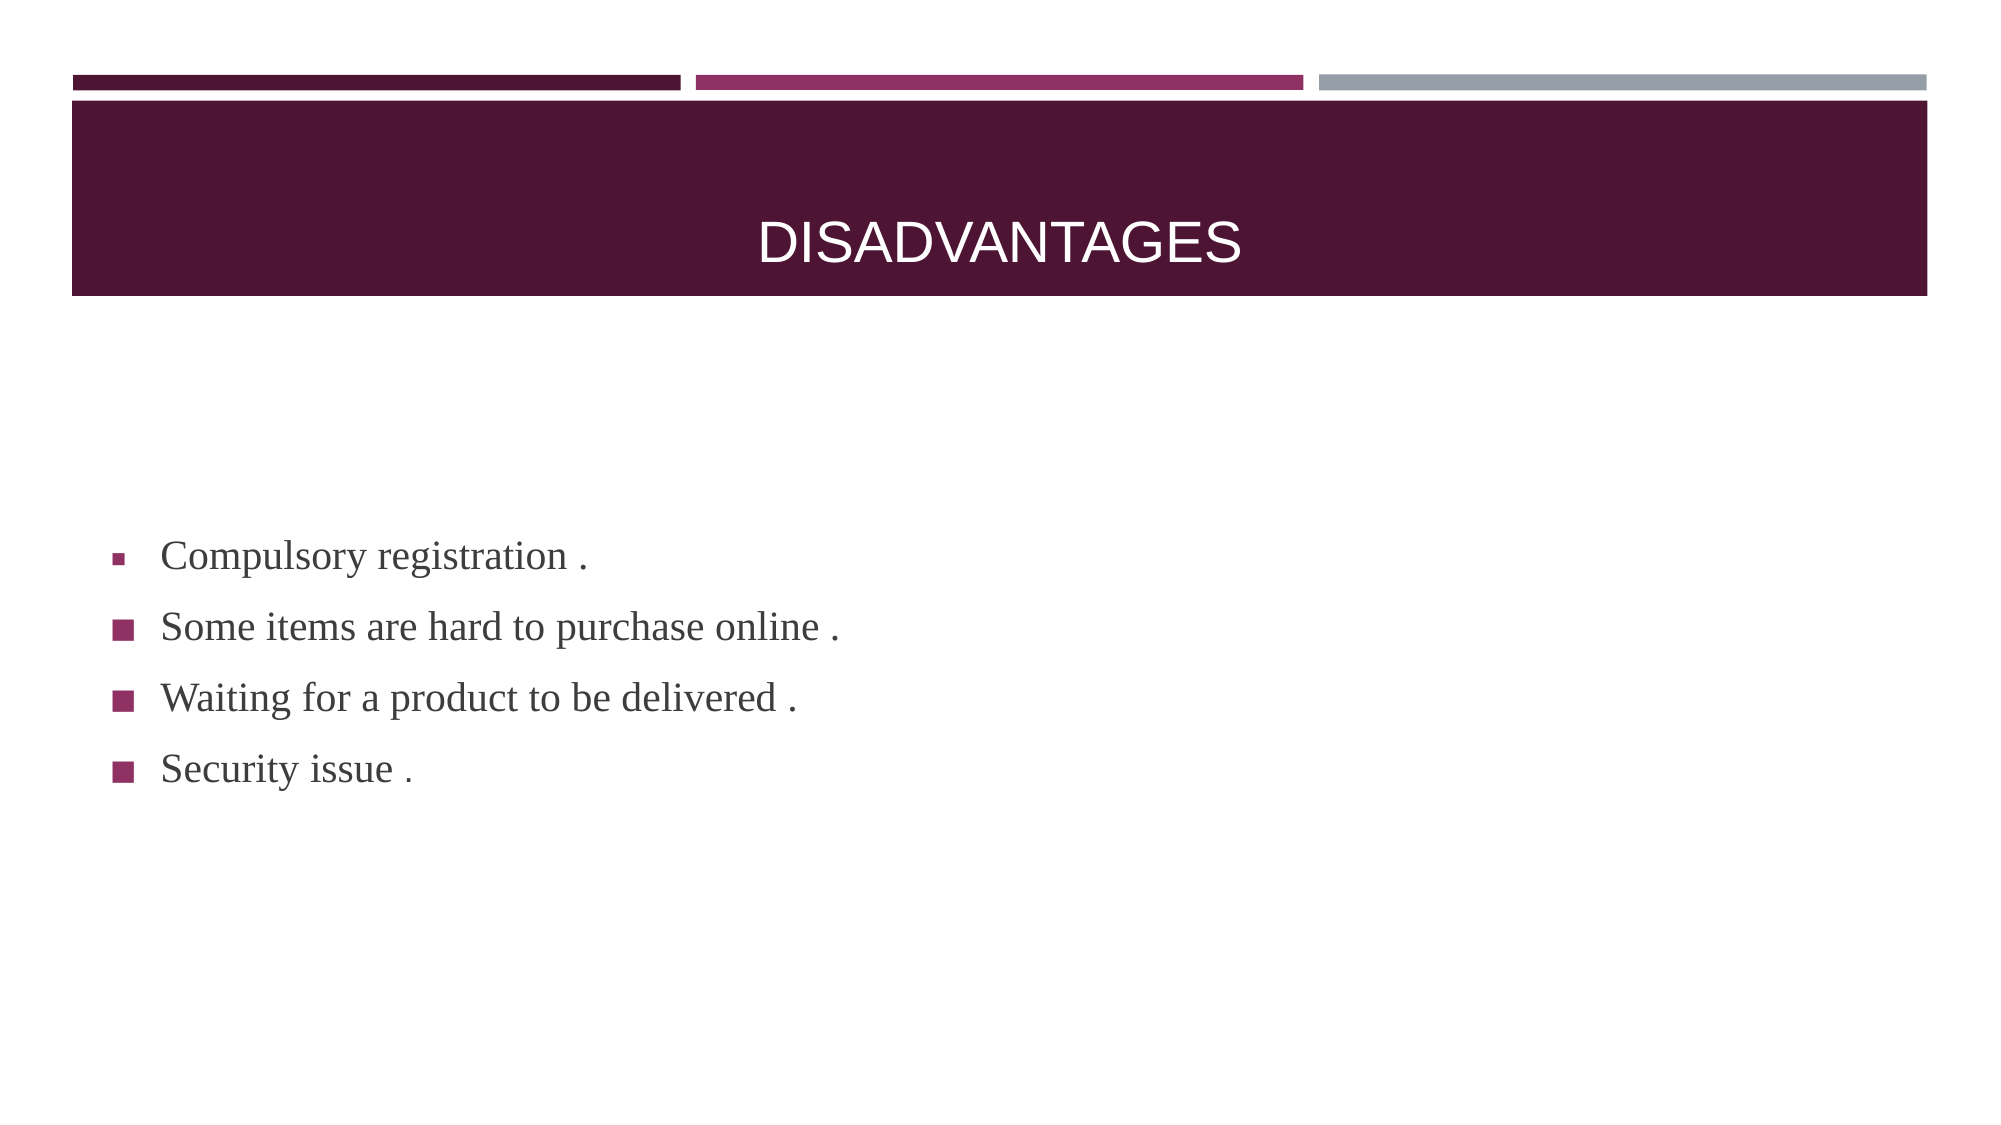

# DISADVANTAGES
Compulsory registration .
Some items are hard to purchase online .
Waiting for a product to be delivered .
Security issue .